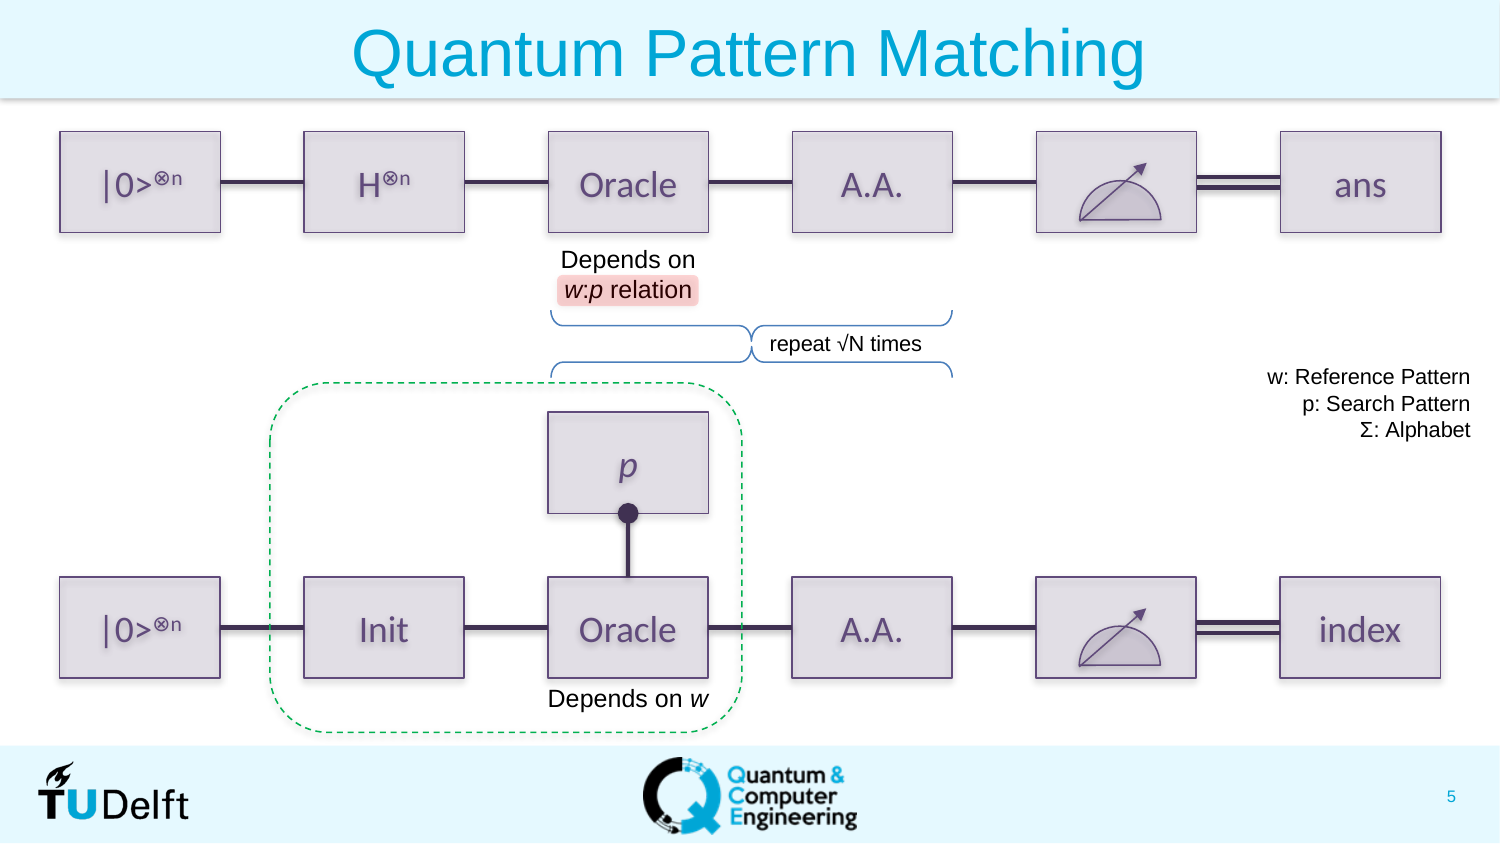

Quantum Pattern Matching

|0>⊗n
H⊗n
Oracle
A.A.

ans

Depends on
w:p relation

repeat √N times
w: Reference Pattern
p: Search Pattern
Σ: Alphabet

p
|0>⊗n
Init
Oracle
A.A.

index

Depends on w